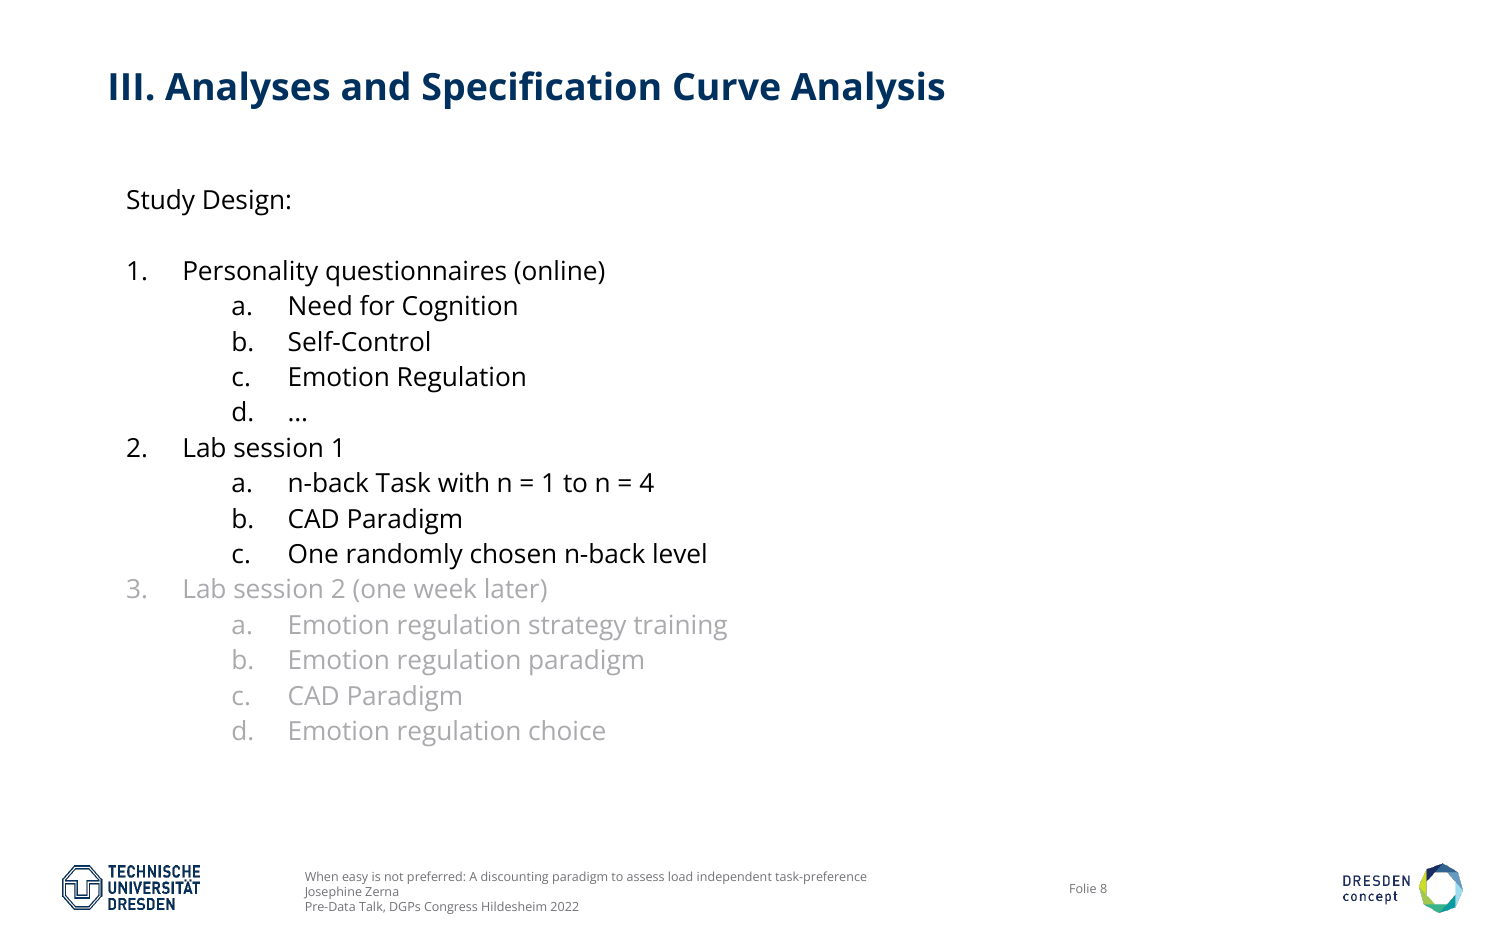

# III. Analyses and Specification Curve Analysis
Study Design:

Personality questionnaires (online)
Need for Cognition
Self-Control
Emotion Regulation
…
Lab session 1
n-back Task with n = 1 to n = 4
CAD Paradigm
One randomly chosen n-back level
Lab session 2 (one week later)
Emotion regulation strategy training
Emotion regulation paradigm
CAD Paradigm
Emotion regulation choice